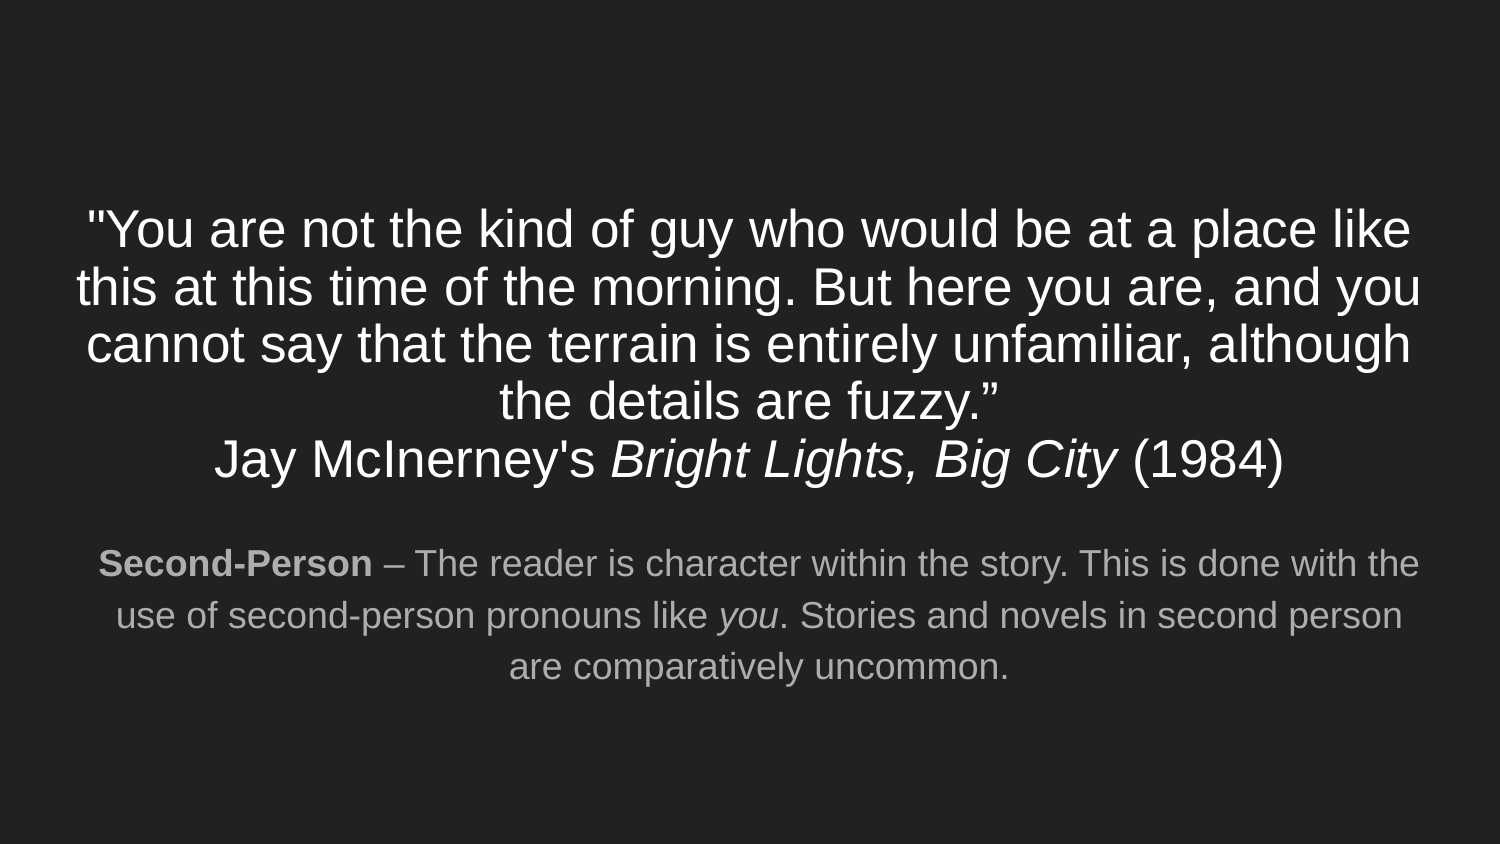

# "You are not the kind of guy who would be at a place like this at this time of the morning. But here you are, and you cannot say that the terrain is entirely unfamiliar, although the details are fuzzy.” Jay McInerney's Bright Lights, Big City (1984)
Second-Person – The reader is character within the story. This is done with the use of second-person pronouns like you. Stories and novels in second person are comparatively uncommon.